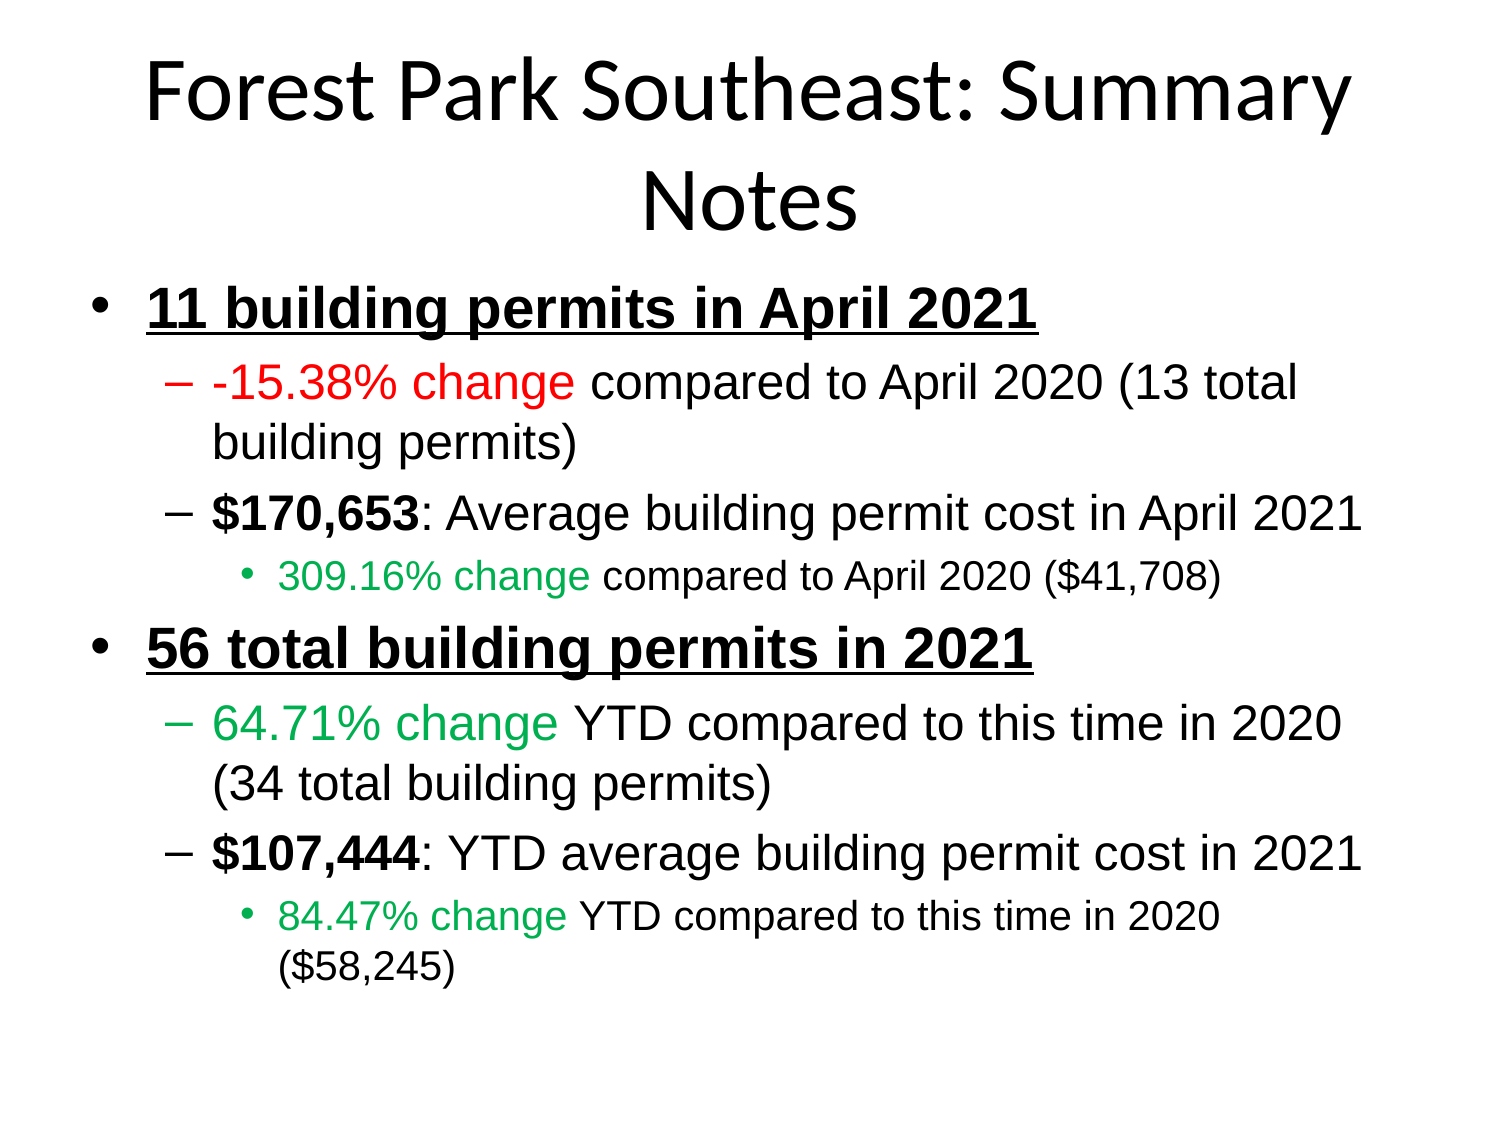

# Forest Park Southeast: Summary Notes
11 building permits in April 2021
-15.38% change compared to April 2020 (13 total building permits)
$170,653: Average building permit cost in April 2021
309.16% change compared to April 2020 ($41,708)
56 total building permits in 2021
64.71% change YTD compared to this time in 2020 (34 total building permits)
$107,444: YTD average building permit cost in 2021
84.47% change YTD compared to this time in 2020 ($58,245)